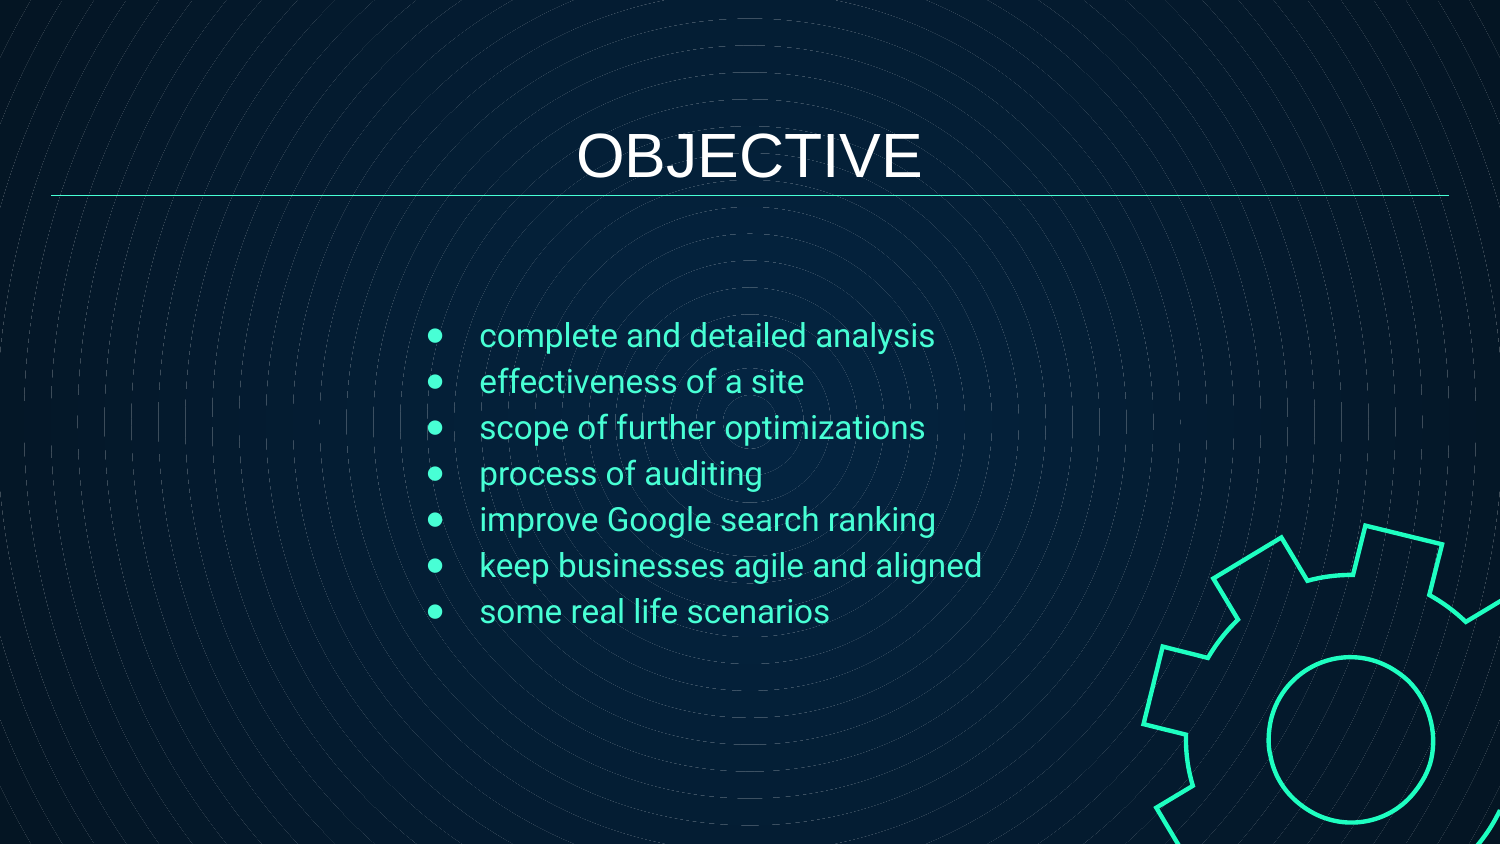

OBJECTIVE
complete and detailed analysis
effectiveness of a site
scope of further optimizations
process of auditing
improve Google search ranking
keep businesses agile and aligned
some real life scenarios